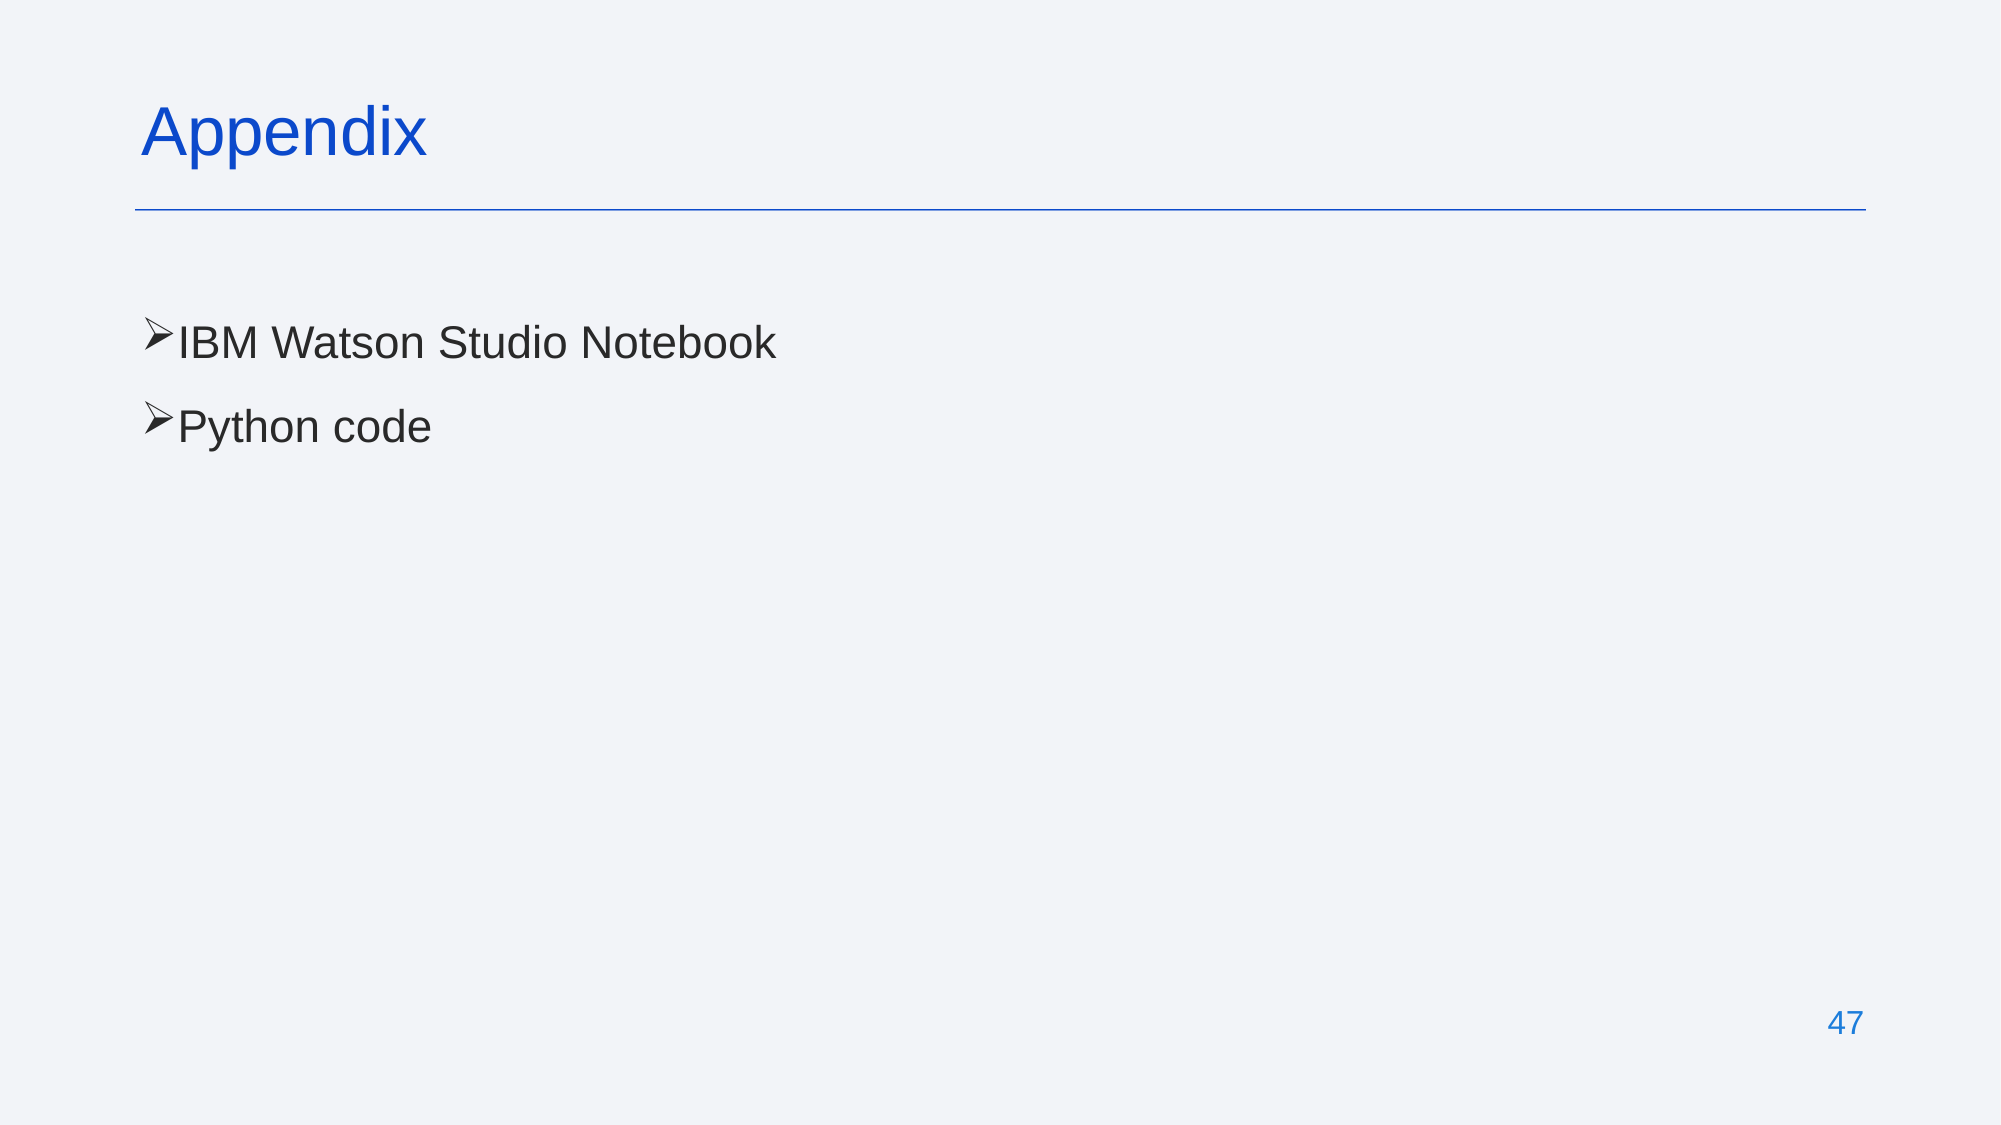

Appendix
IBM Watson Studio Notebook
Python code

47